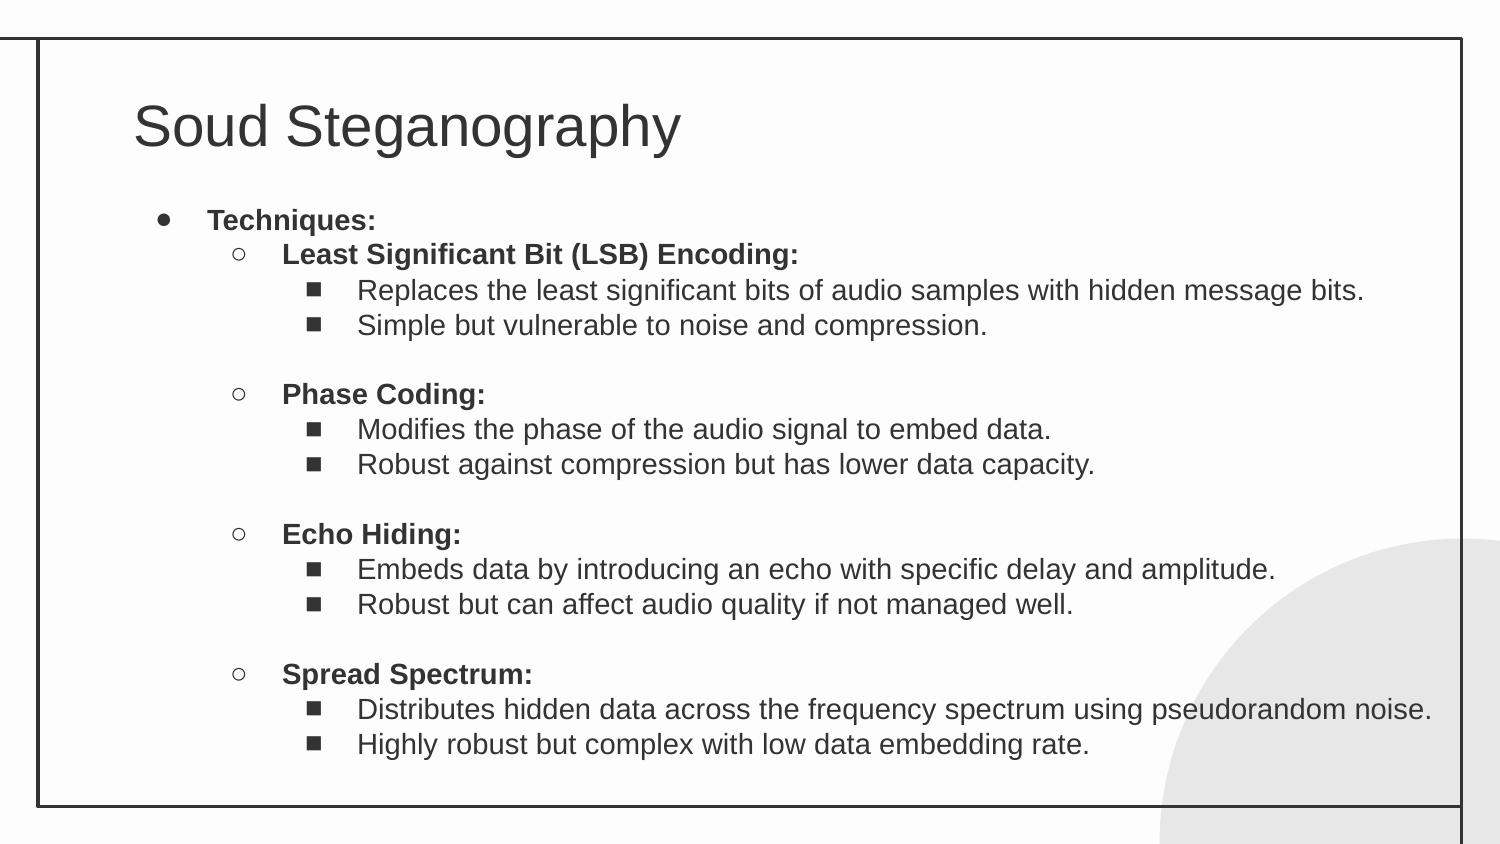

# Soud Steganography
Techniques:
Least Significant Bit (LSB) Encoding:
Replaces the least significant bits of audio samples with hidden message bits.
Simple but vulnerable to noise and compression.

Phase Coding:
Modifies the phase of the audio signal to embed data.
Robust against compression but has lower data capacity.

Echo Hiding:
Embeds data by introducing an echo with specific delay and amplitude.
Robust but can affect audio quality if not managed well.

Spread Spectrum:
Distributes hidden data across the frequency spectrum using pseudorandom noise.
Highly robust but complex with low data embedding rate.